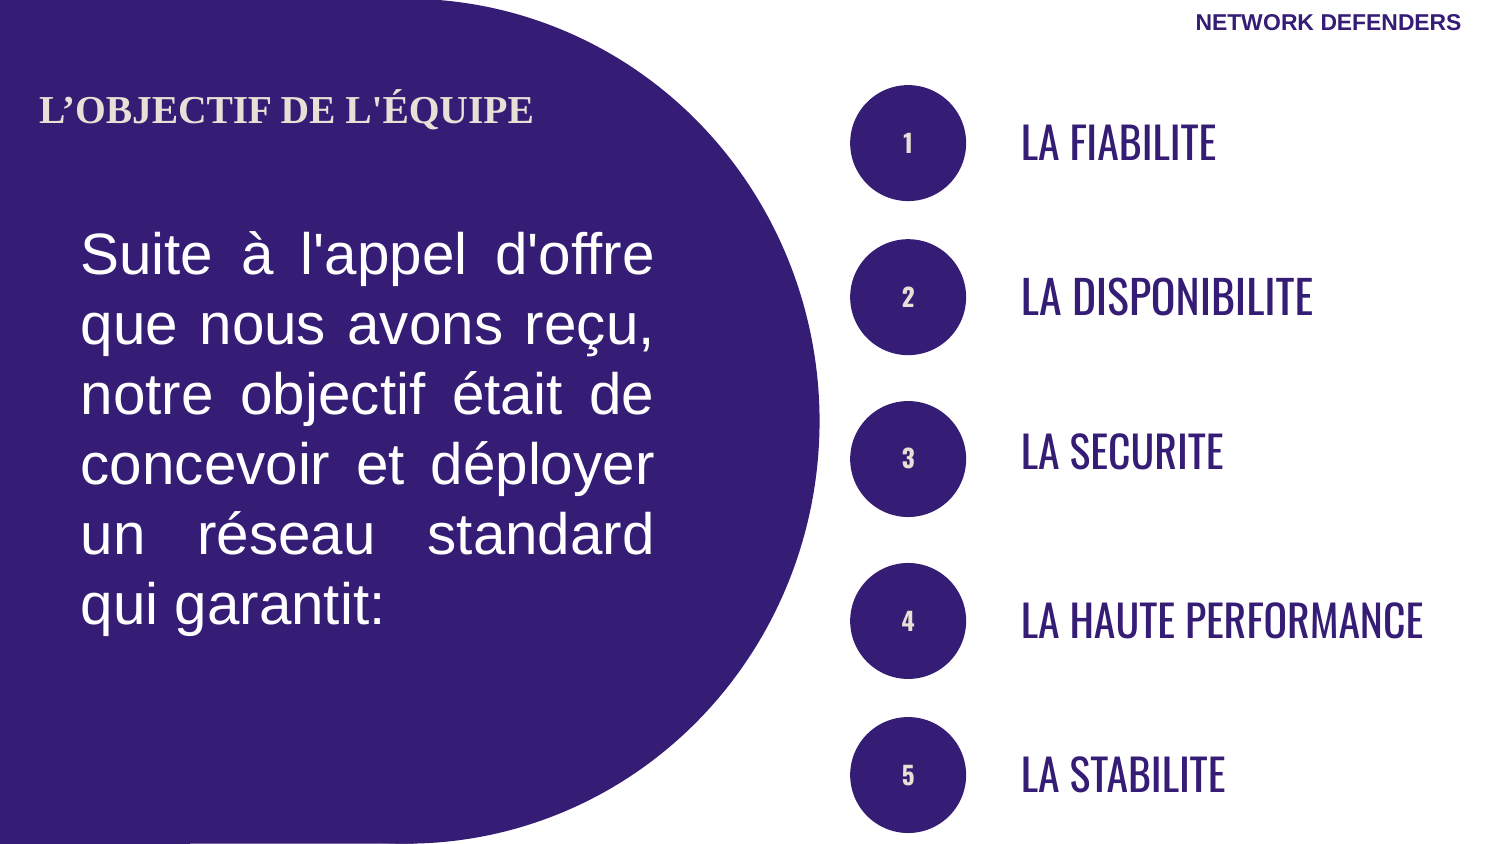

NETWORK DEFENDERS
V

L’OBJECTIF DE L'ÉQUIPE
1
LA FIABILITE
Suite à l'appel d'offre que nous avons reçu, notre objectif était de concevoir et déployer un réseau standard qui garantit:

2
LA DISPONIBILITE
3
LA SECURITE
4
LA HAUTE PERFORMANCE
5
LA STABILITE